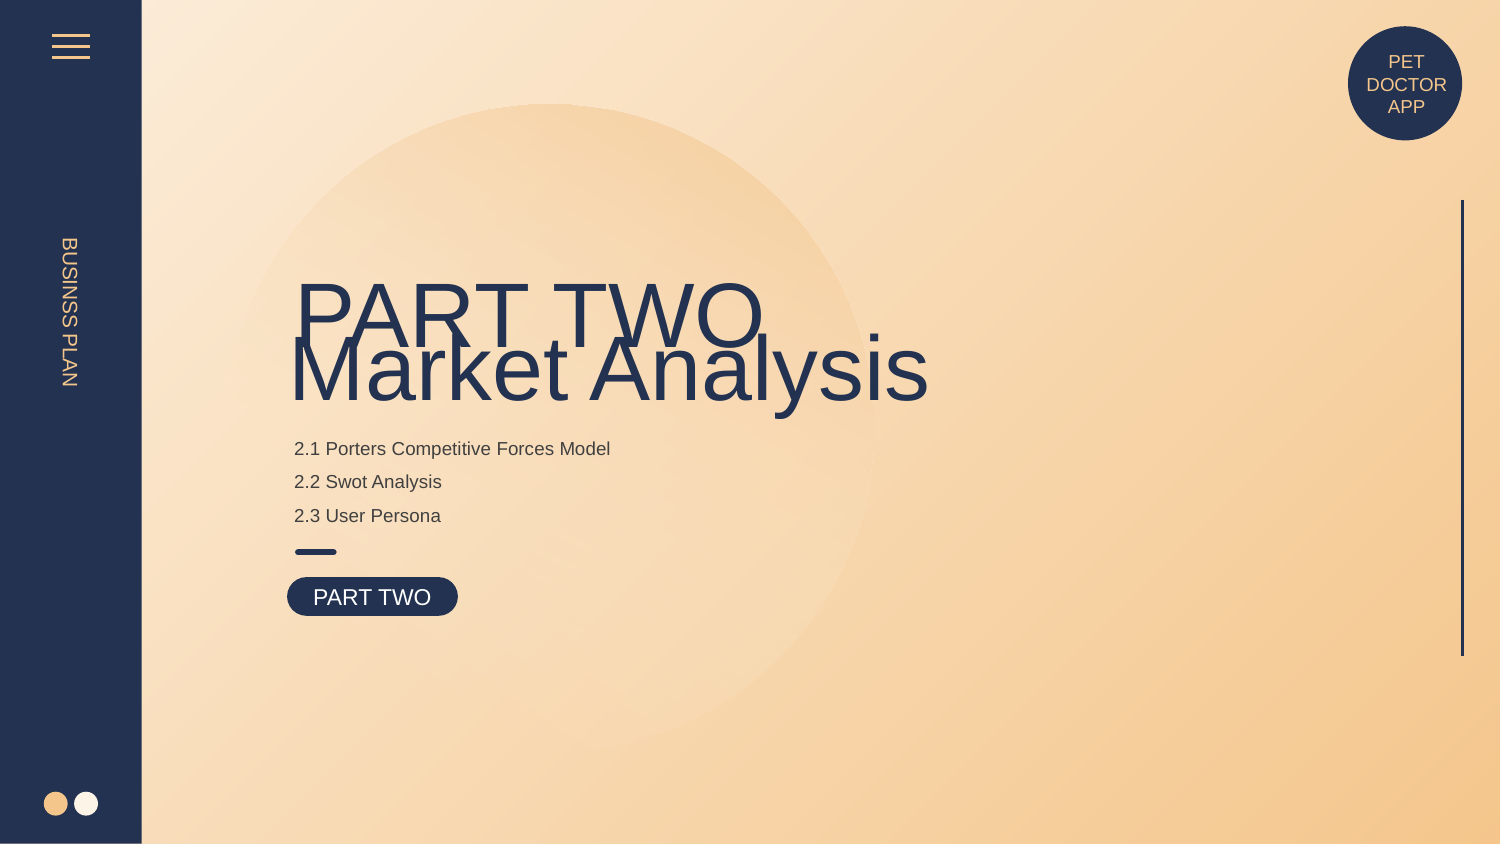

PET
DOCTOR
APP

PART TWO
Market Analysis
BUSINSS PLAN
2.1 Porters Competitive Forces Model
2.2 Swot Analysis
2.3 User Persona
PART TWO